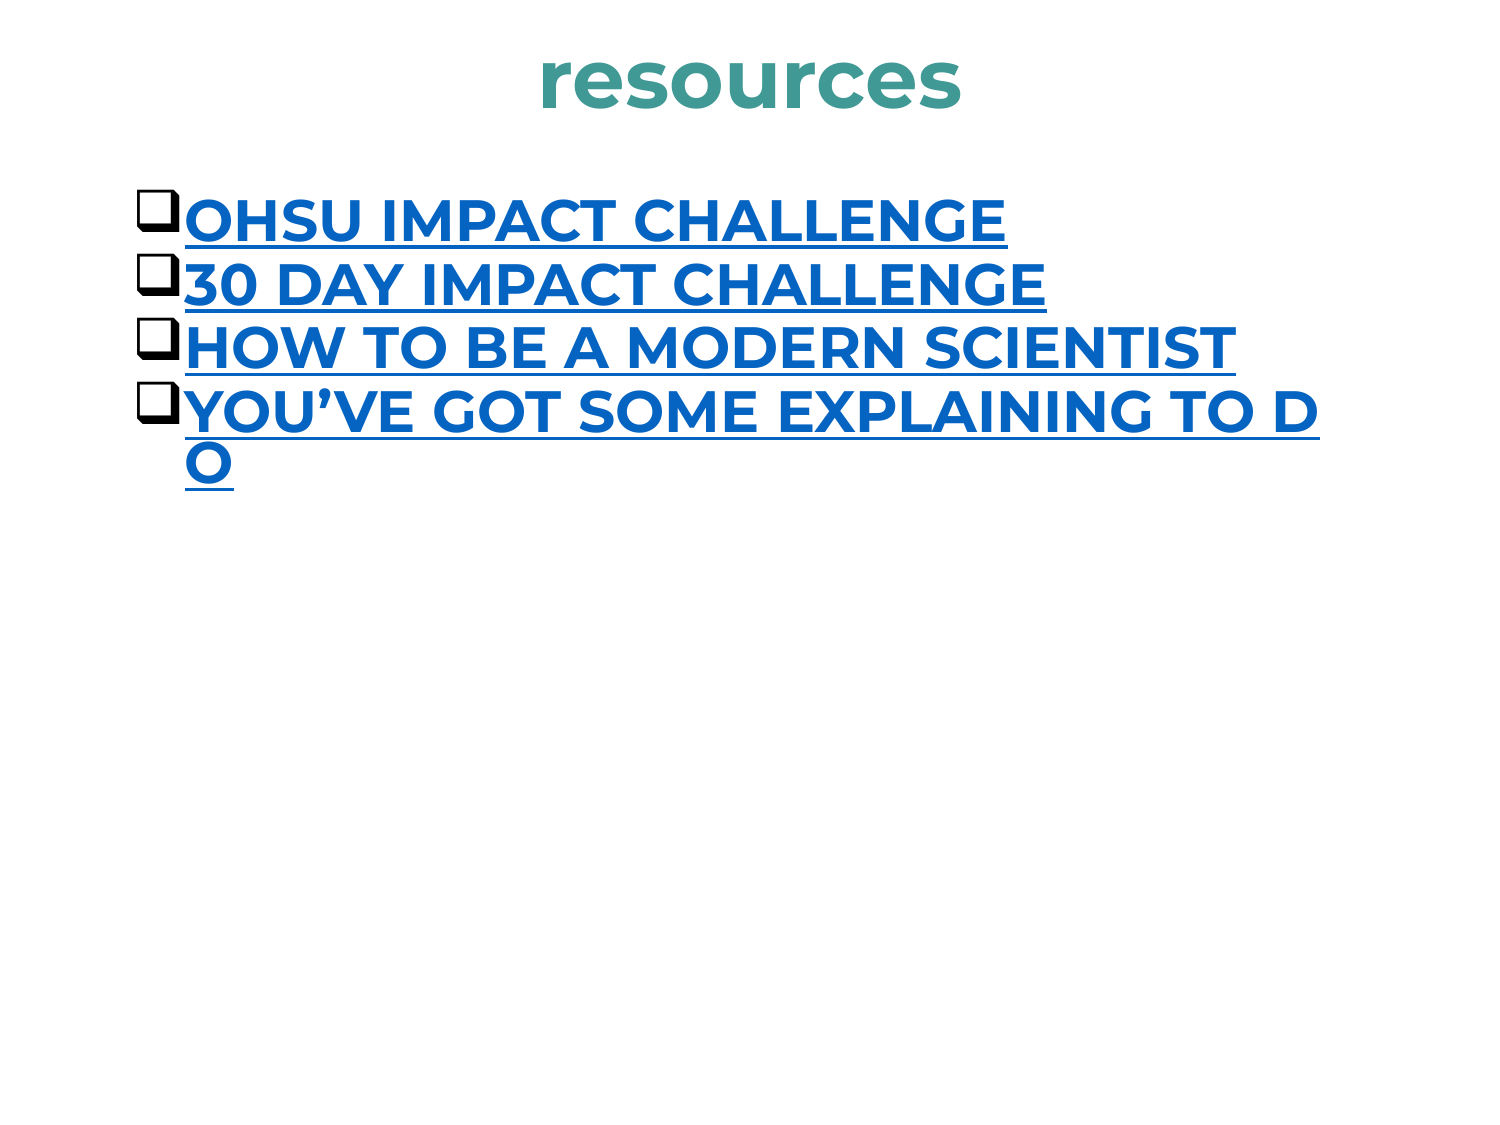

# resources
OHSU IMPACT CHALLENGE
30 DAY IMPACT CHALLENGE
HOW TO BE A MODERN SCIENTIST
YOU’VE GOT SOME EXPLAINING TO DO